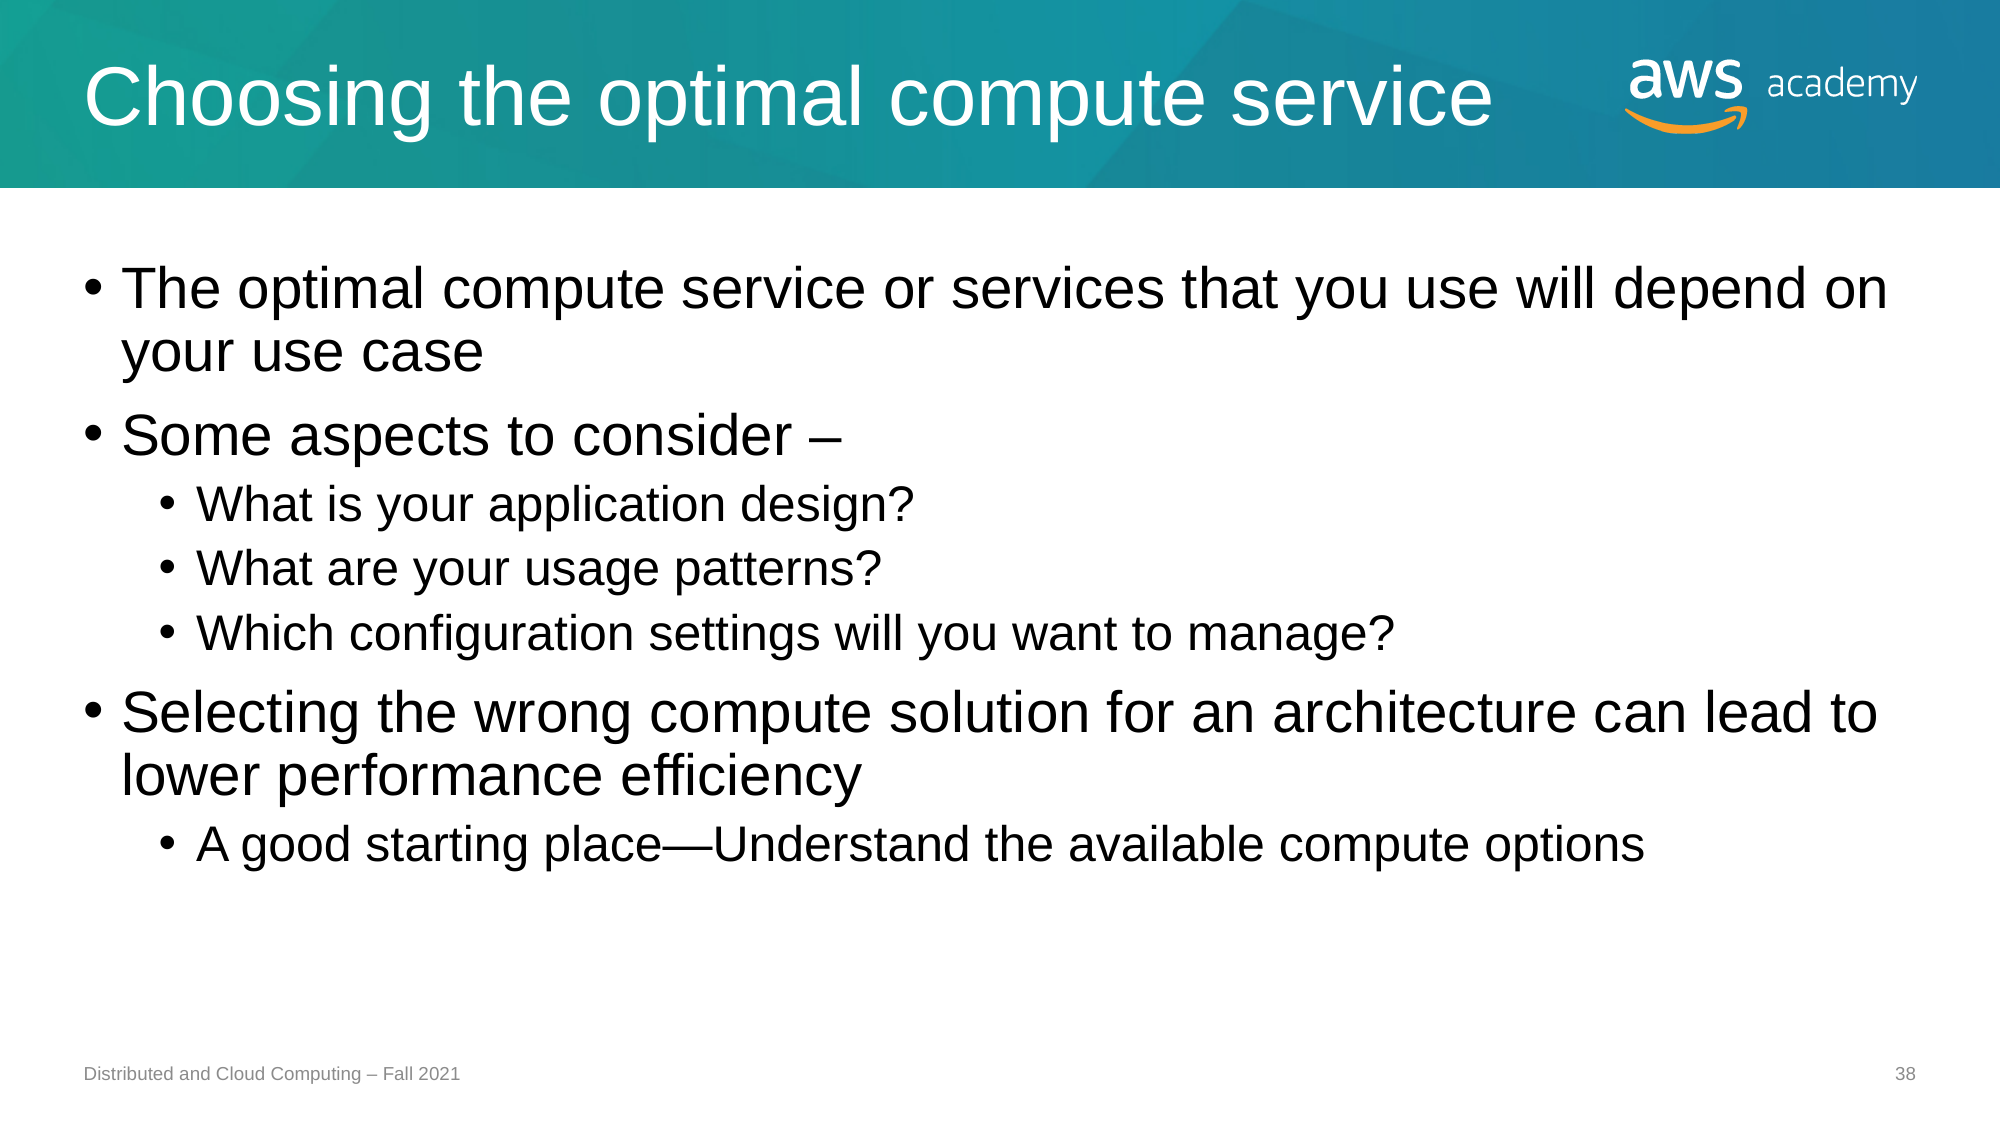

# Choosing the optimal compute service
The optimal compute service or services that you use will depend on your use case
Some aspects to consider –
What is your application design?
What are your usage patterns?
Which configuration settings will you want to manage?
Selecting the wrong compute solution for an architecture can lead to lower performance efficiency
A good starting place—Understand the available compute options
Distributed and Cloud Computing – Fall 2021
38